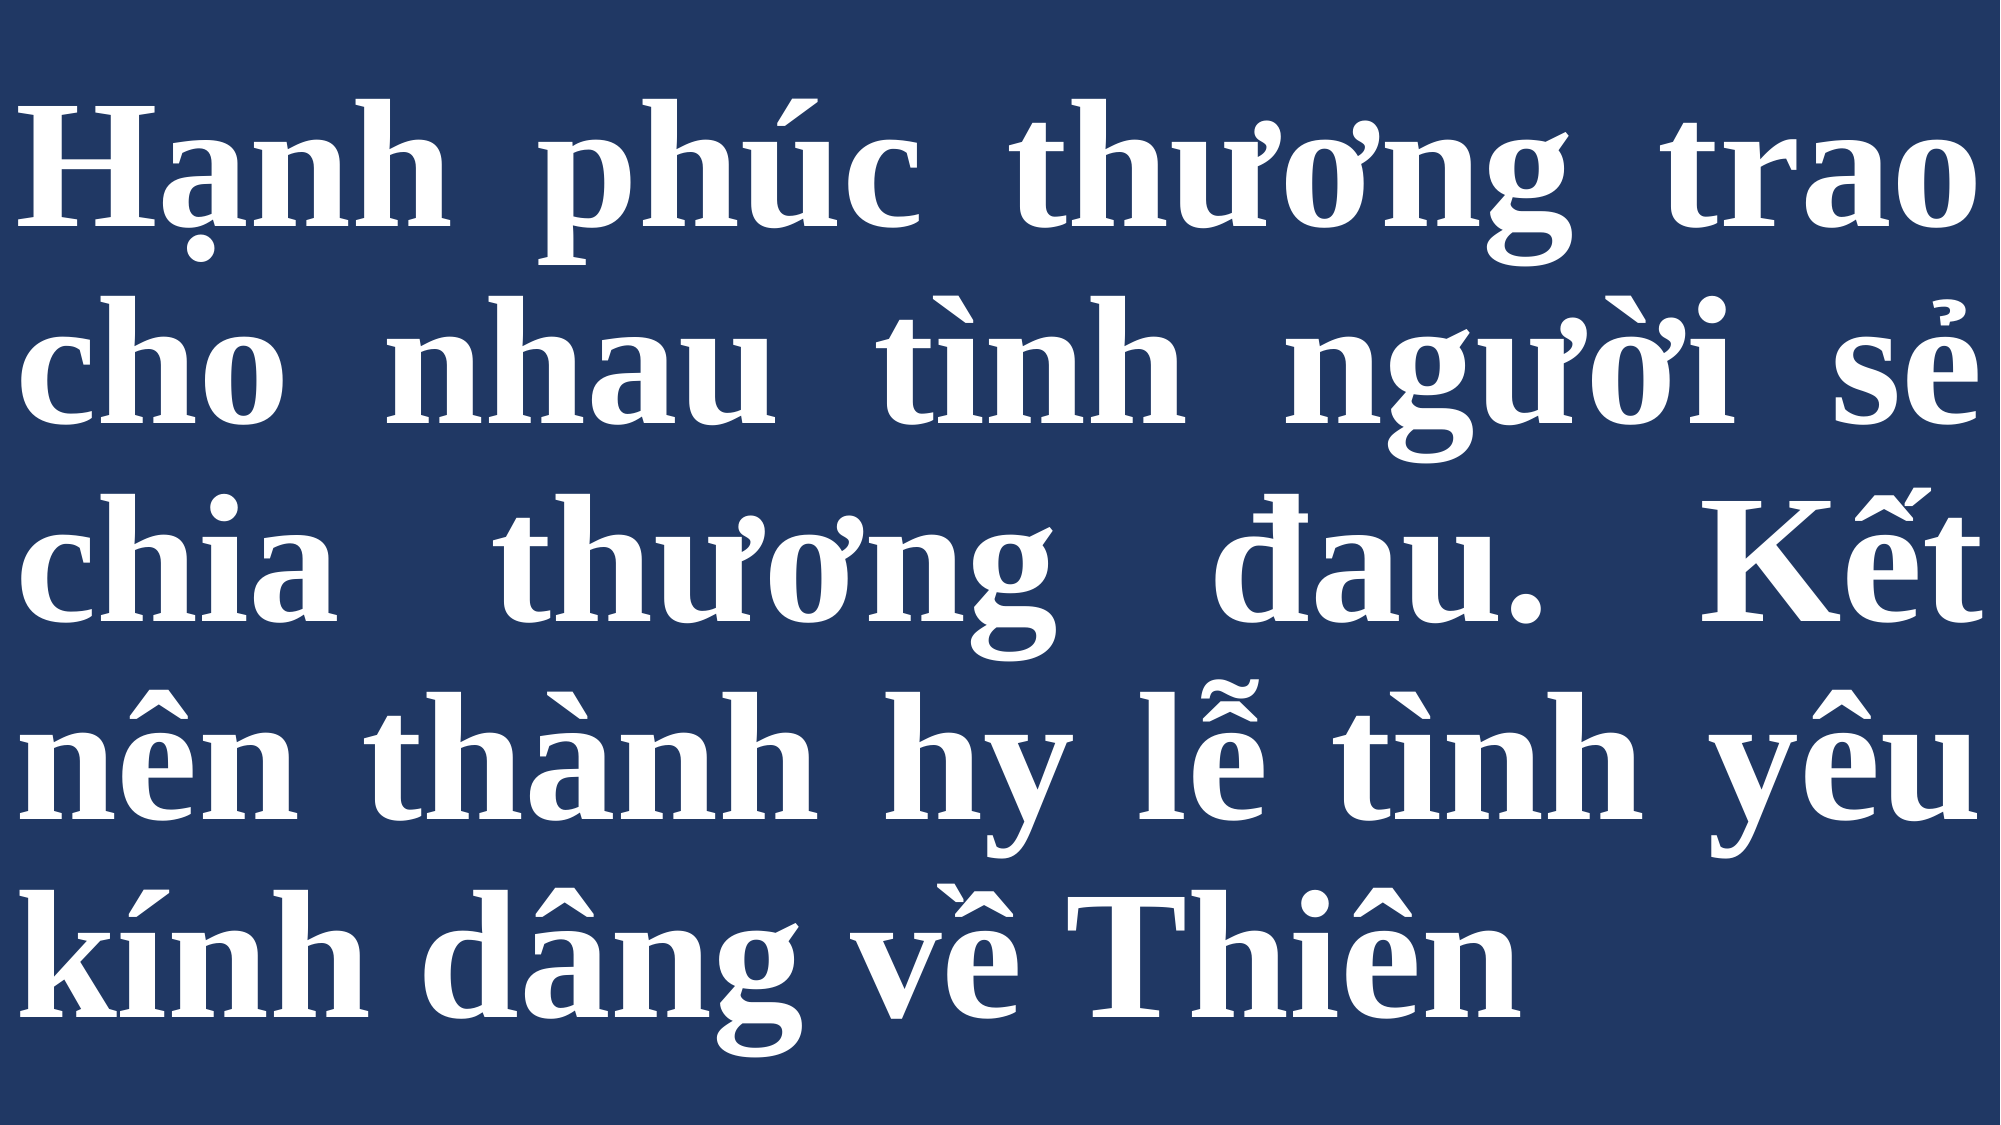

# Hạnh phúc thương trao cho nhau tình người sẻ chia thương đau. Kết nên thành hy lễ tình yêu kính dâng về Thiên